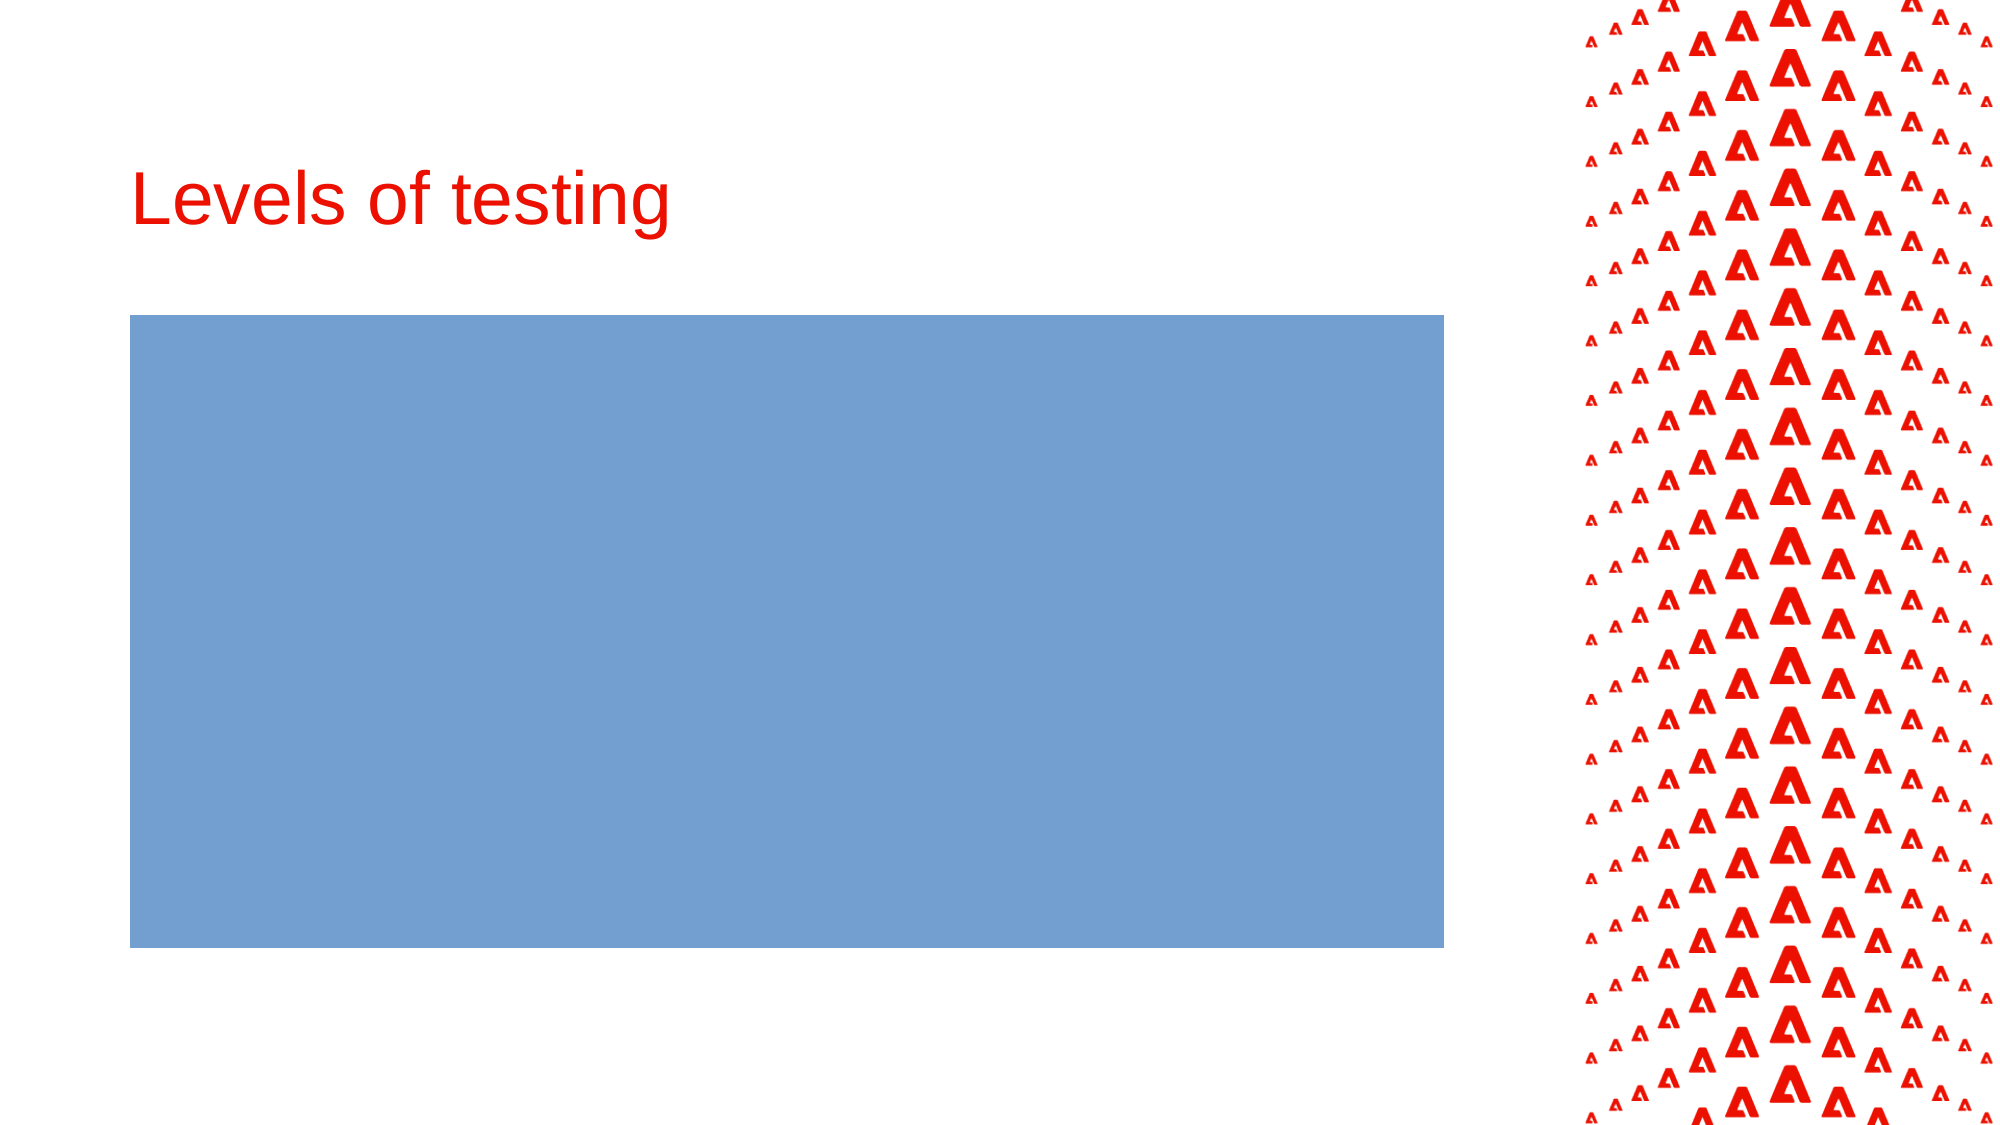

# Levels of testing
Unit testing
Integration testing
System testing
Acceptance testing